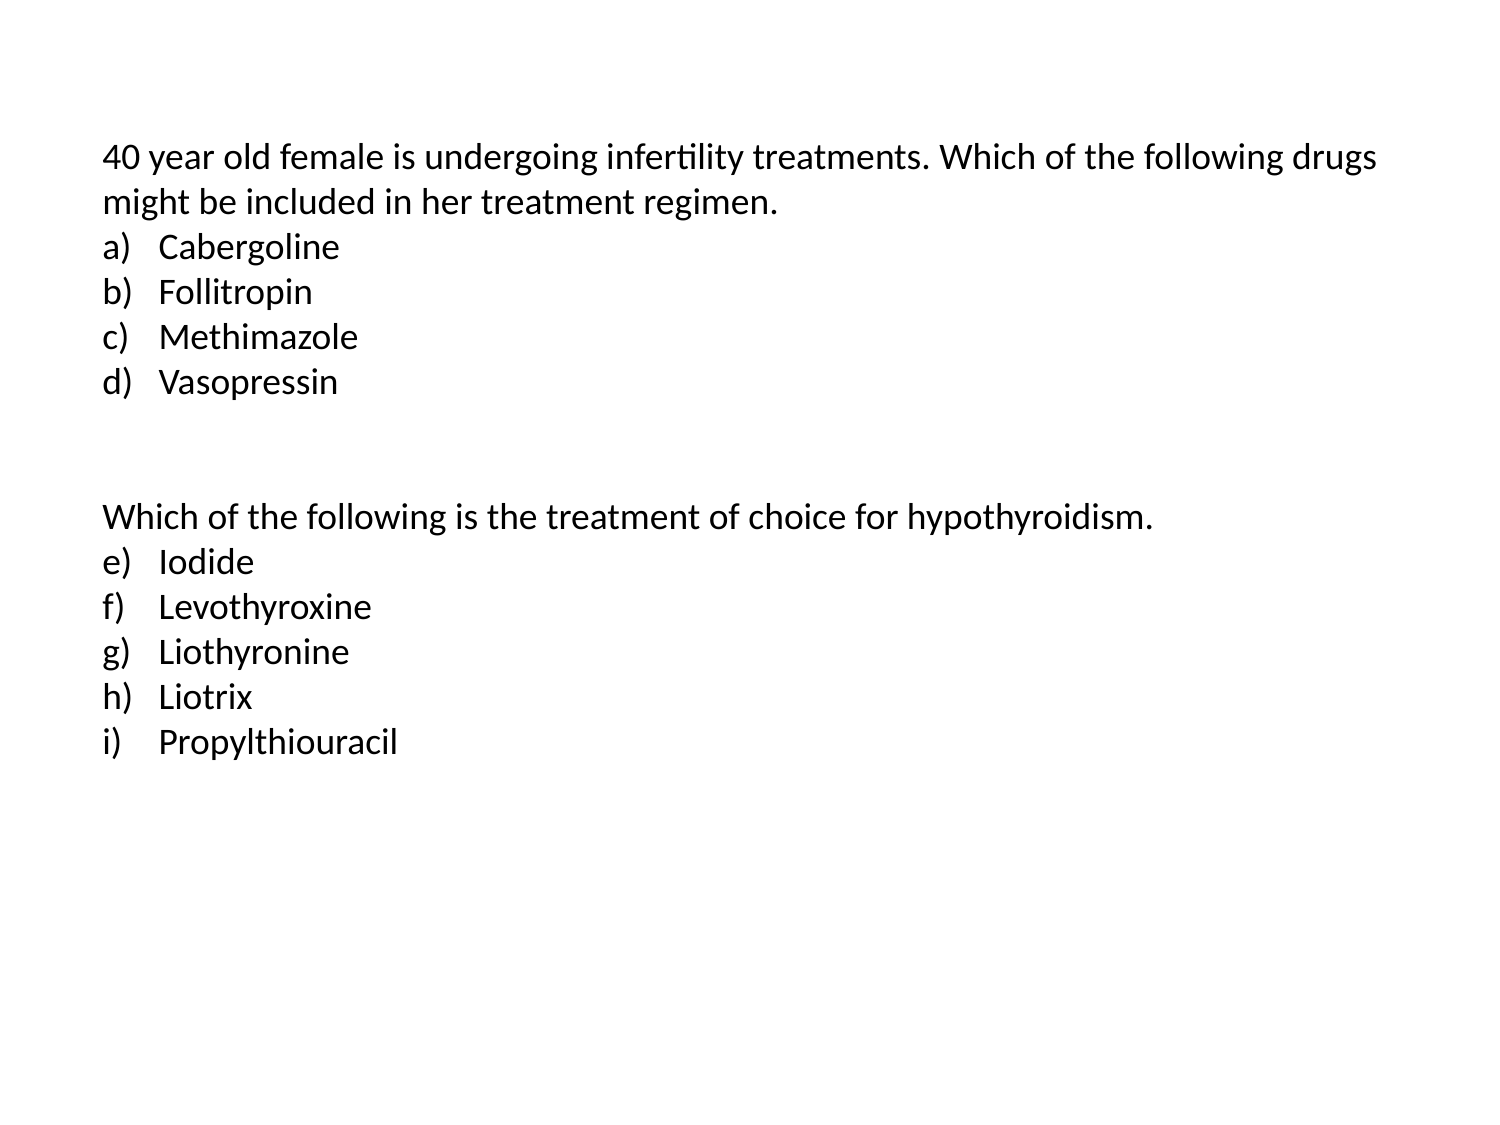

40 year old female is undergoing infertility treatments. Which of the following drugs might be included in her treatment regimen.
Cabergoline
Follitropin
Methimazole
Vasopressin

Which of the following is the treatment of choice for hypothyroidism.
Iodide
Levothyroxine
Liothyronine
Liotrix
Propylthiouracil